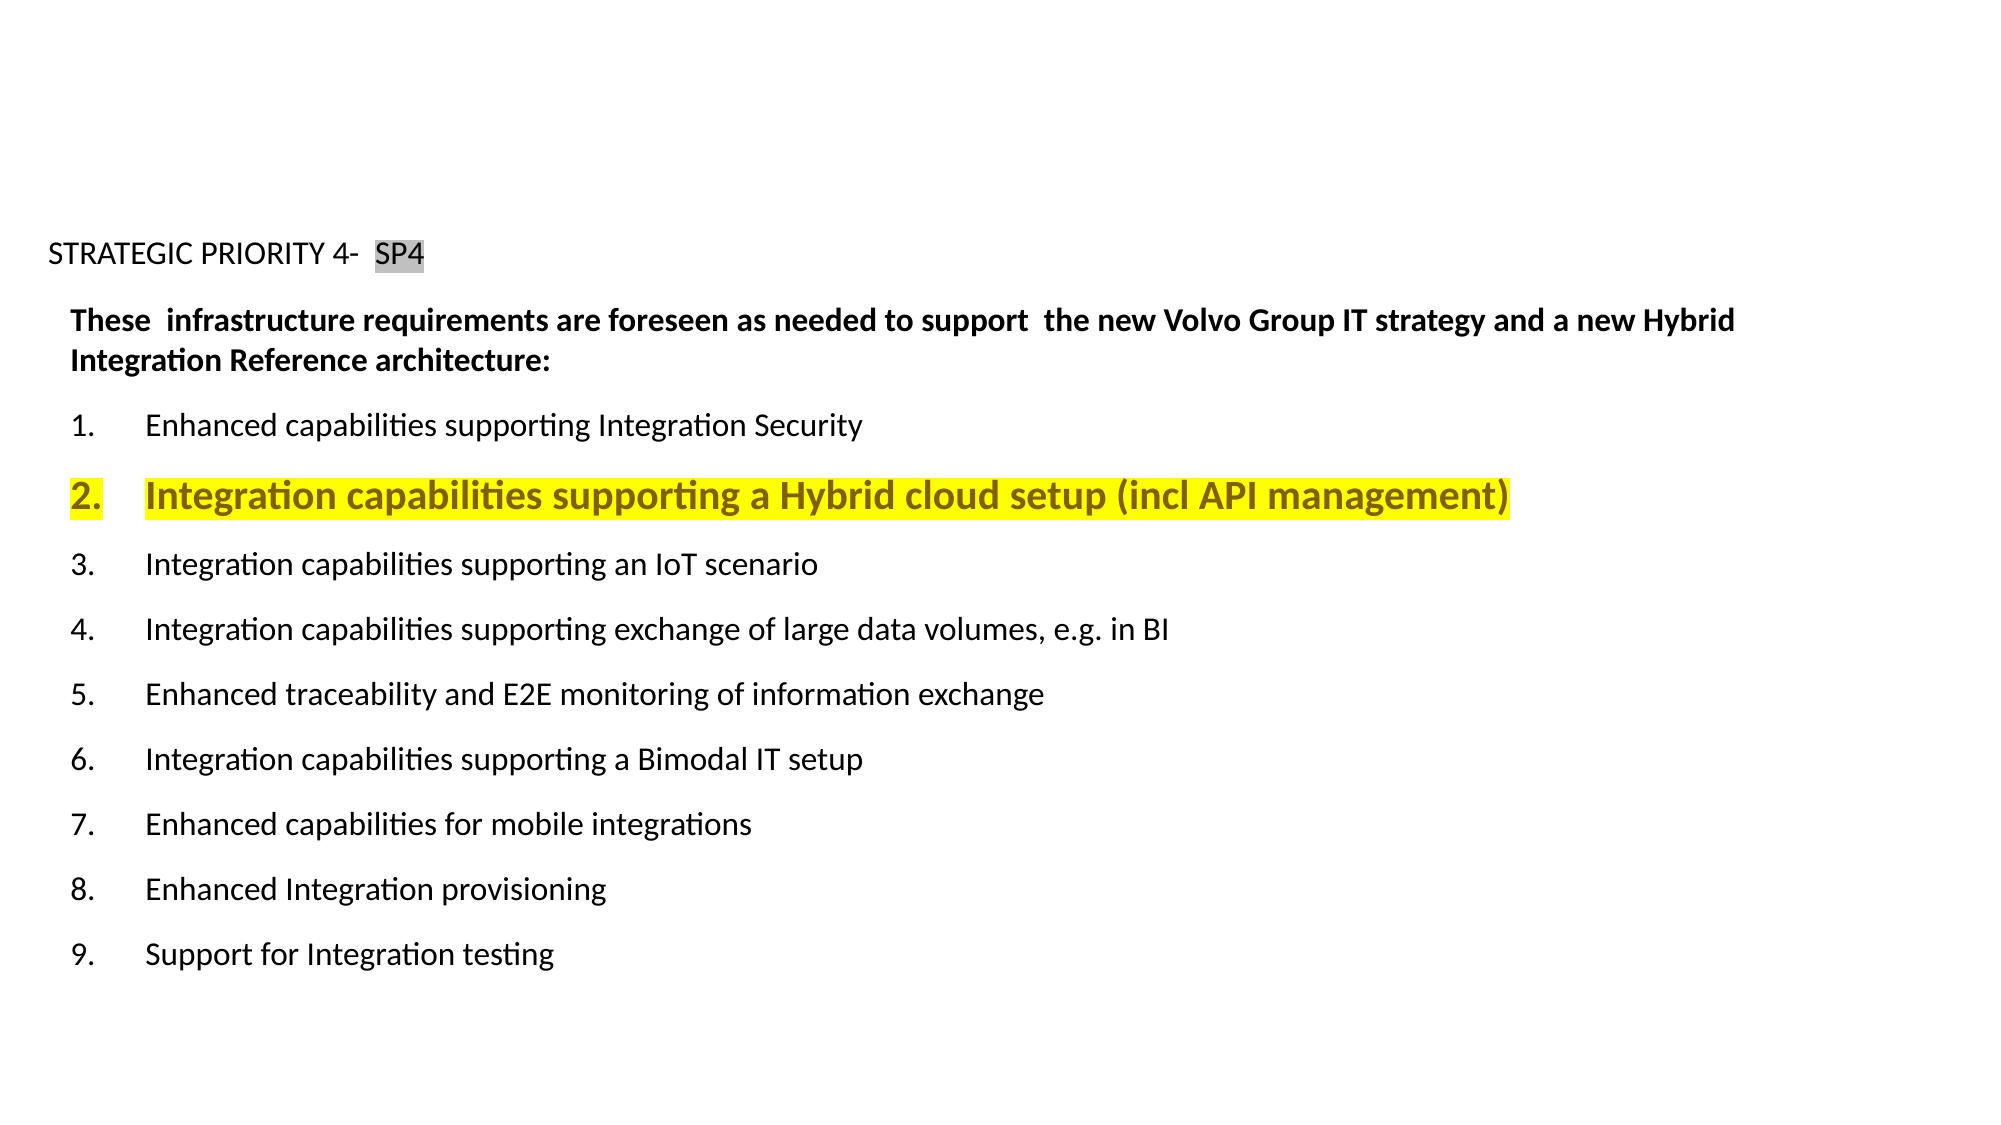

# STRATEGIC PRIORITY 4-  SP4
These  infrastructure requirements are foreseen as needed to support  the new Volvo Group IT strategy and a new Hybrid Integration Reference architecture:
Enhanced capabilities supporting Integration Security
Integration capabilities supporting a Hybrid cloud setup (incl API management)
Integration capabilities supporting an IoT scenario
Integration capabilities supporting exchange of large data volumes, e.g. in BI
Enhanced traceability and E2E monitoring of information exchange
Integration capabilities supporting a Bimodal IT setup
Enhanced capabilities for mobile integrations
Enhanced Integration provisioning
Support for Integration testing